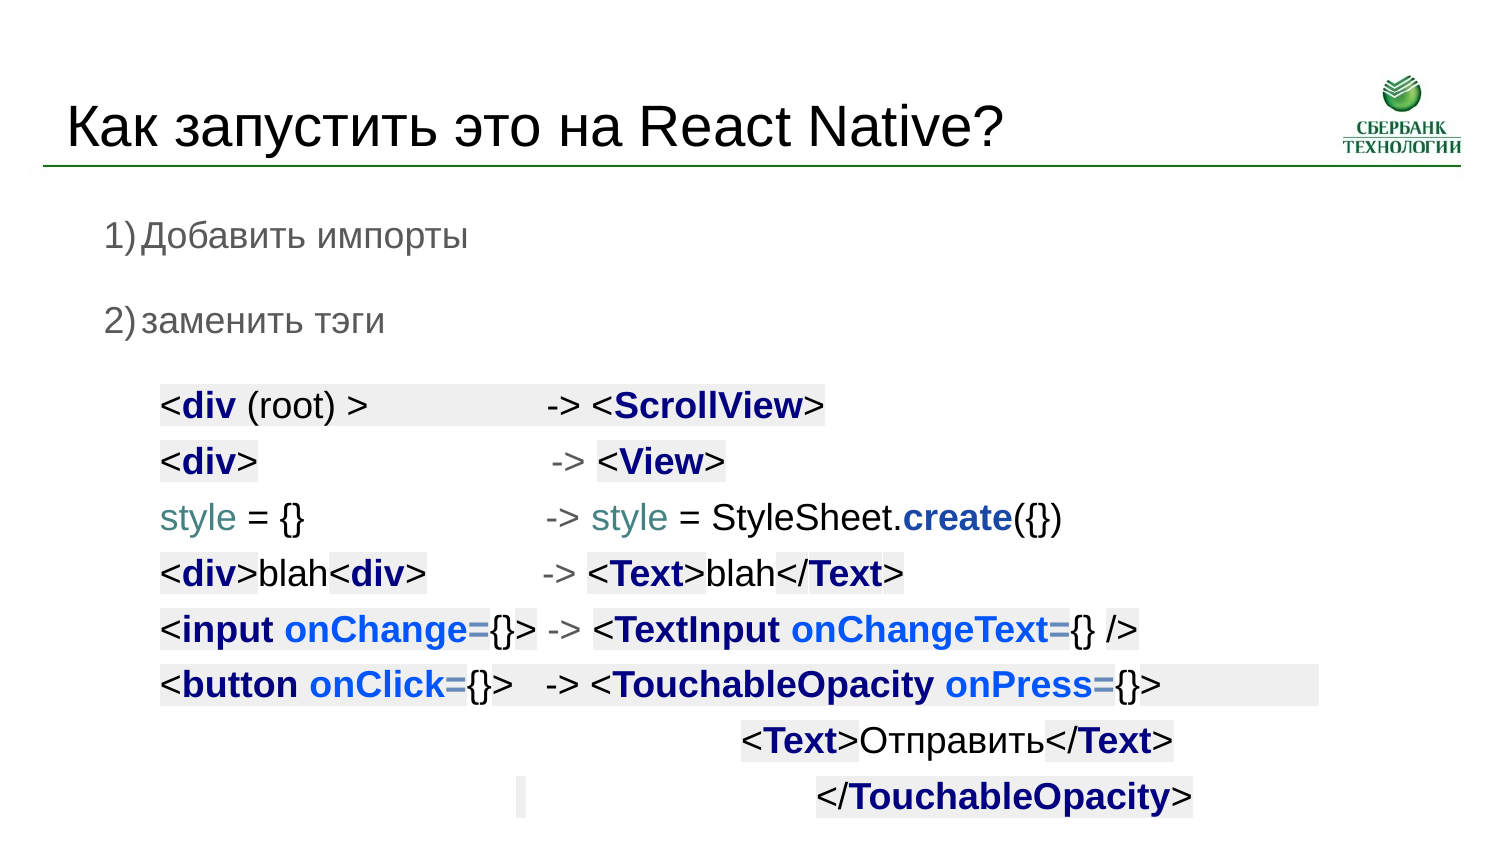

# Как запустить это на React Native?
Добавить импорты
заменить тэги
<div (root) >                 -> <ScrollView>
<div>                            -> <View>
style = {}                       -> style = StyleSheet.create({})
<div>blah<div>           -> <Text>blah</Text>
<input onChange={}> -> <TextInput onChangeText={} />
<button onClick={}>   -> <TouchableOpacity onPress={}>
<Text>Отправить</Text>
 		</TouchableOpacity>